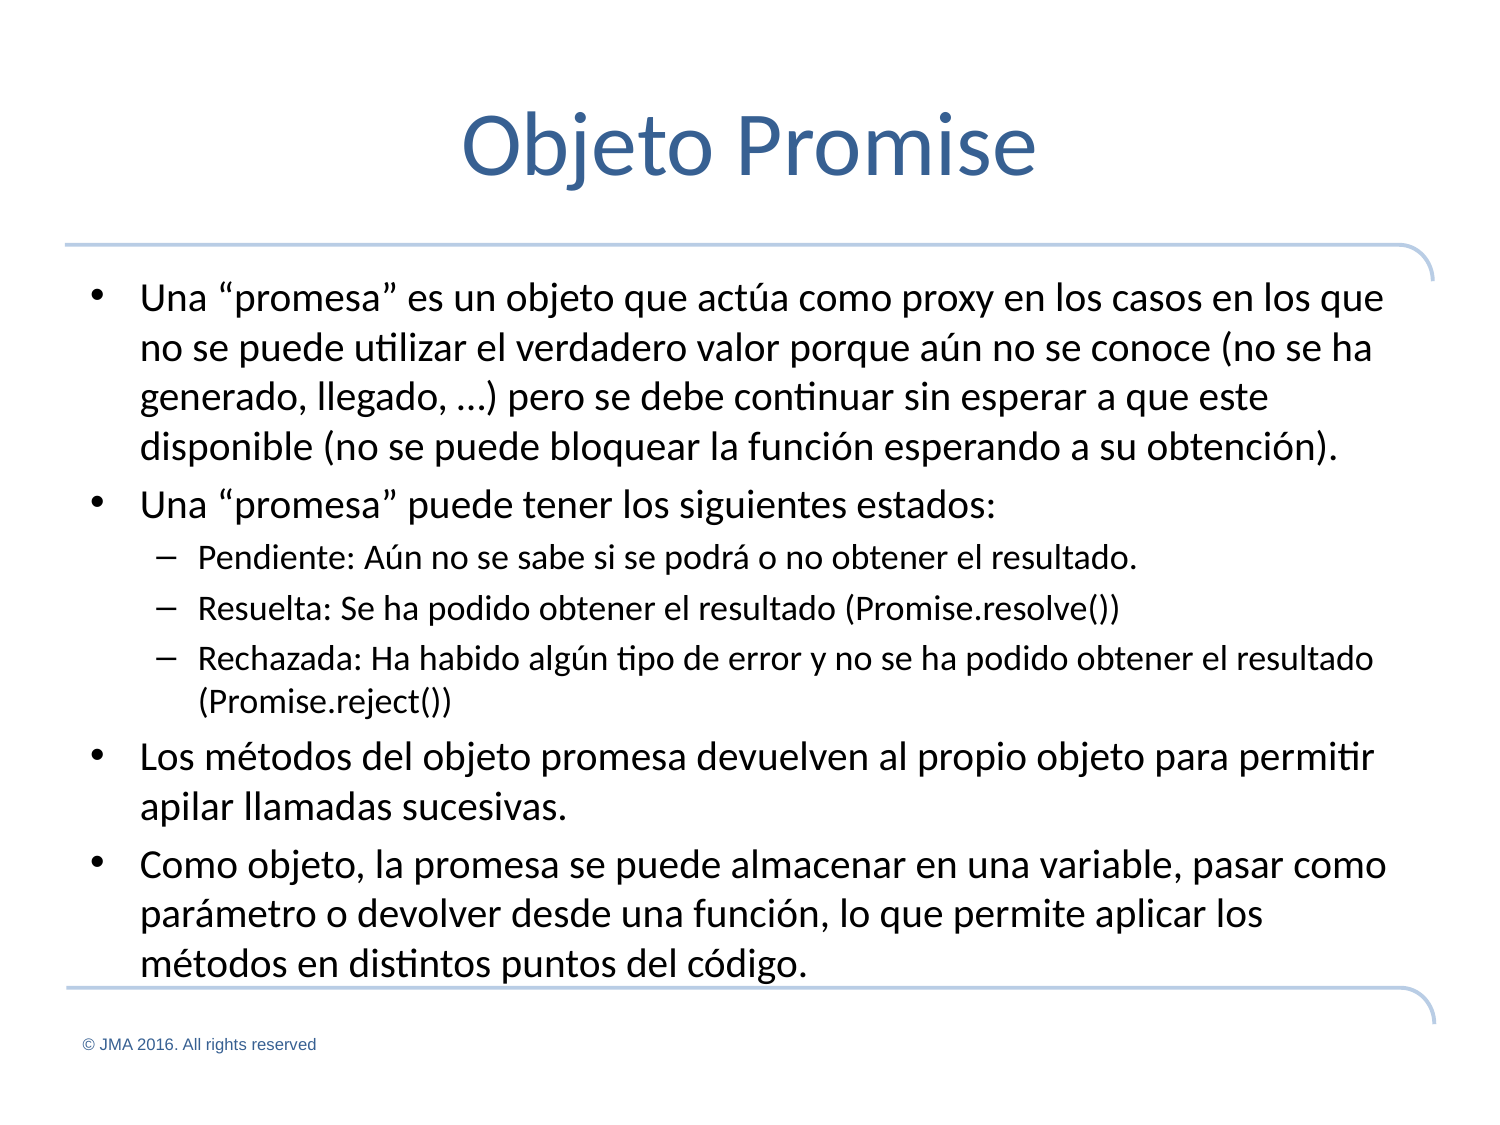

# Objeto Promise
Una “promesa” es un objeto que actúa como proxy en los casos en los que no se puede utilizar el verdadero valor porque aún no se conoce (no se ha generado, llegado, …) pero se debe continuar sin esperar a que este disponible (no se puede bloquear la función esperando a su obtención).
Una “promesa” puede tener los siguientes estados:
Pendiente: Aún no se sabe si se podrá o no obtener el resultado.
Resuelta: Se ha podido obtener el resultado (Promise.resolve())
Rechazada: Ha habido algún tipo de error y no se ha podido obtener el resultado (Promise.reject())
Los métodos del objeto promesa devuelven al propio objeto para permitir apilar llamadas sucesivas.
Como objeto, la promesa se puede almacenar en una variable, pasar como parámetro o devolver desde una función, lo que permite aplicar los métodos en distintos puntos del código.